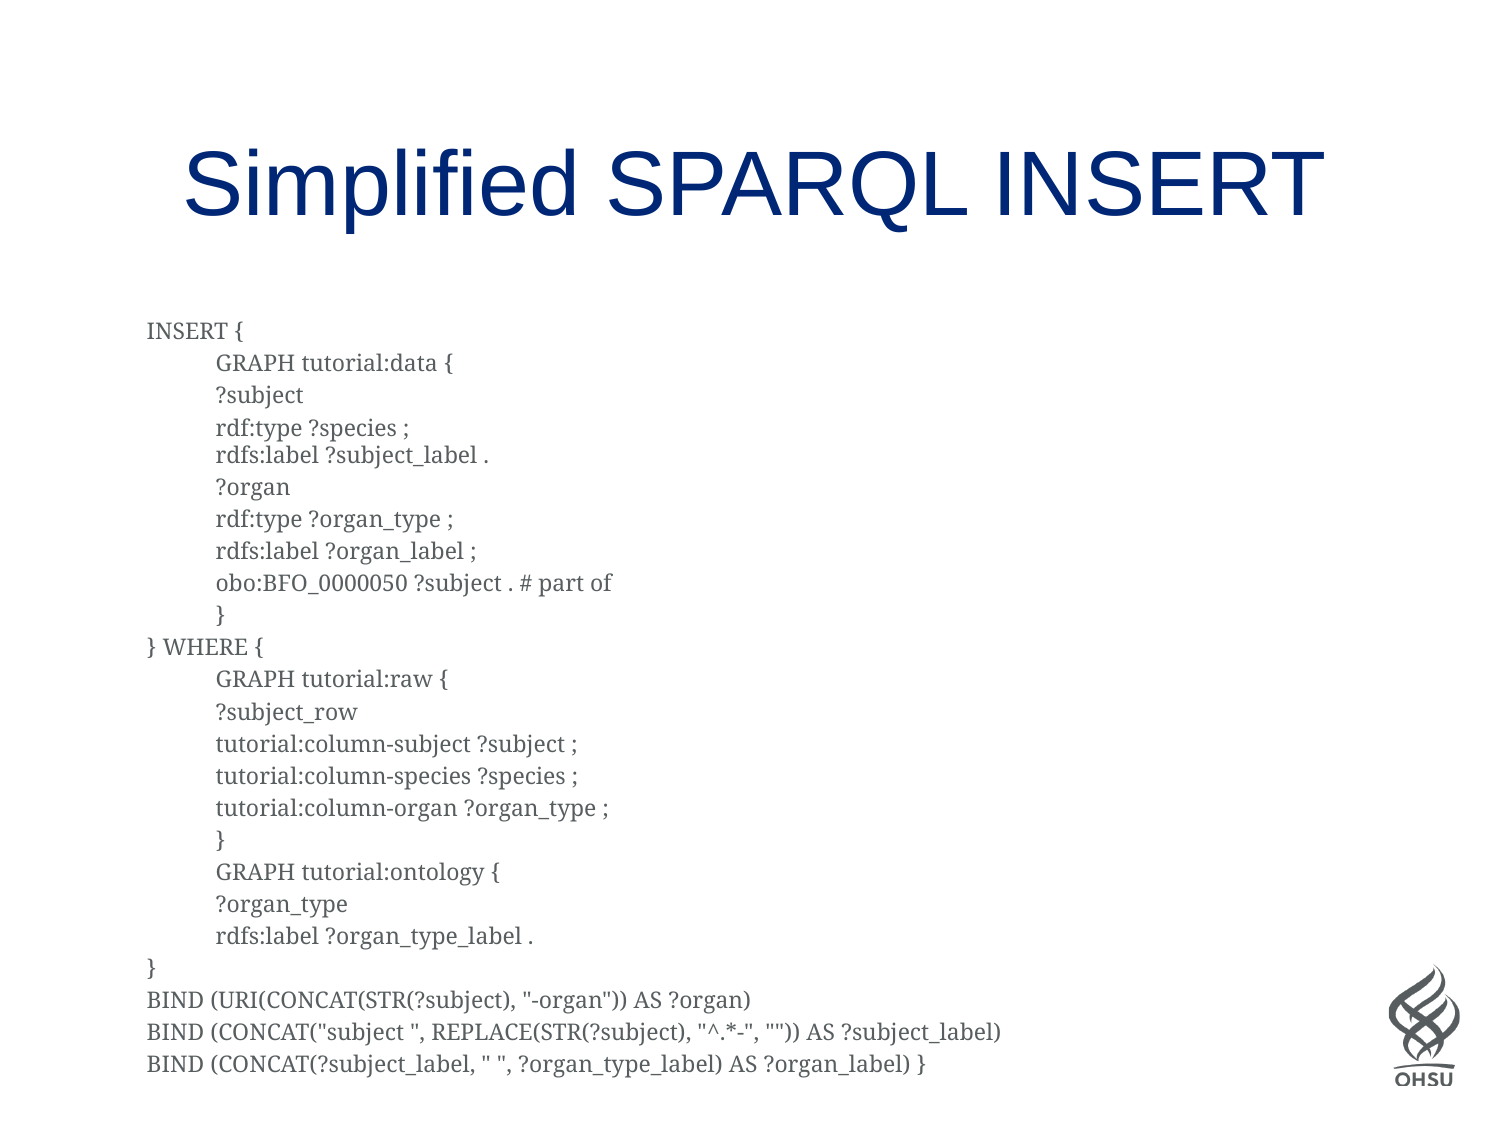

# Simplified SPARQL INSERT
INSERT {
	GRAPH tutorial:data {
		?subject
			rdf:type ?species ;
			rdfs:label ?subject_label .
		?organ
			rdf:type ?organ_type ;
			rdfs:label ?organ_label ;
			obo:BFO_0000050 ?subject . # part of
	}
} WHERE {
	GRAPH tutorial:raw {
		?subject_row
			tutorial:column-subject ?subject ;
			tutorial:column-species ?species ;
			tutorial:column-organ ?organ_type ;
	}
	GRAPH tutorial:ontology {
		?organ_type
			rdfs:label ?organ_type_label .
}
BIND (URI(CONCAT(STR(?subject), "-organ")) AS ?organ)
BIND (CONCAT("subject ", REPLACE(STR(?subject), "^.*-", "")) AS ?subject_label)
BIND (CONCAT(?subject_label, " ", ?organ_type_label) AS ?organ_label) }